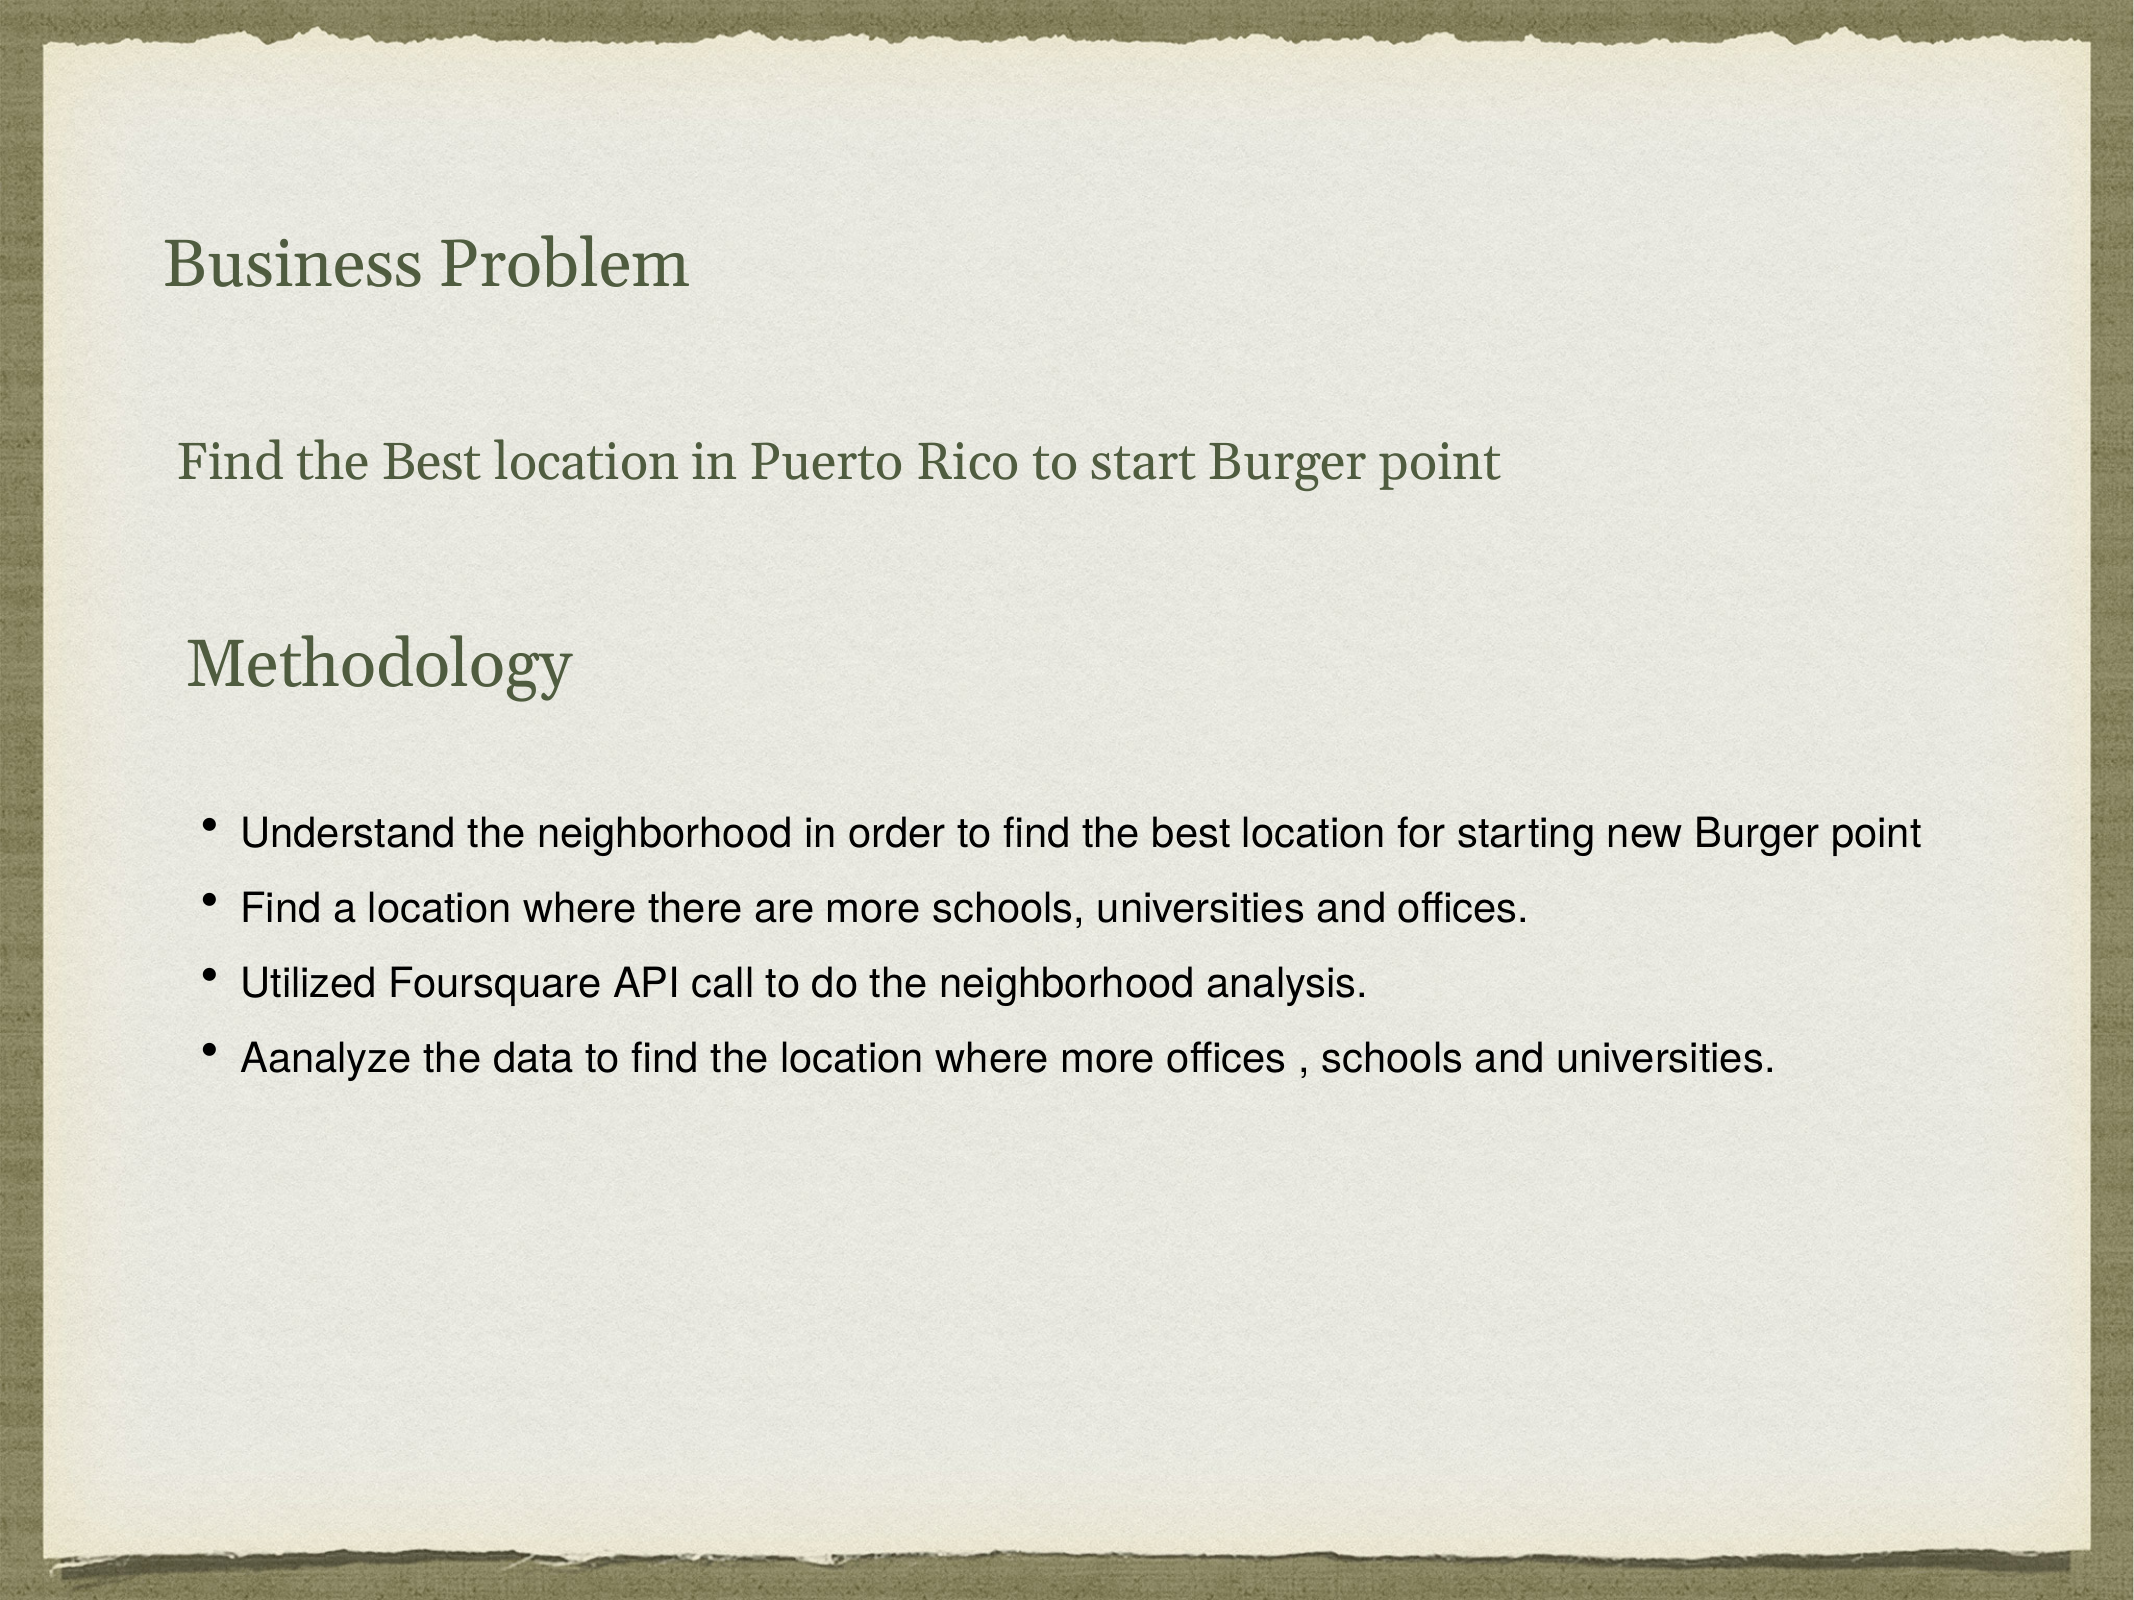

Business Problem
Find the Best location in Puerto Rico to start Burger point
Methodology

Understand the neighborhood in order to find the best location for starting new Burger point
Find a location where there are more schools, universities and offices.
Utilized Foursquare API call to do the neighborhood analysis.
Aanalyze the data to find the location where more offices , schools and universities.

2